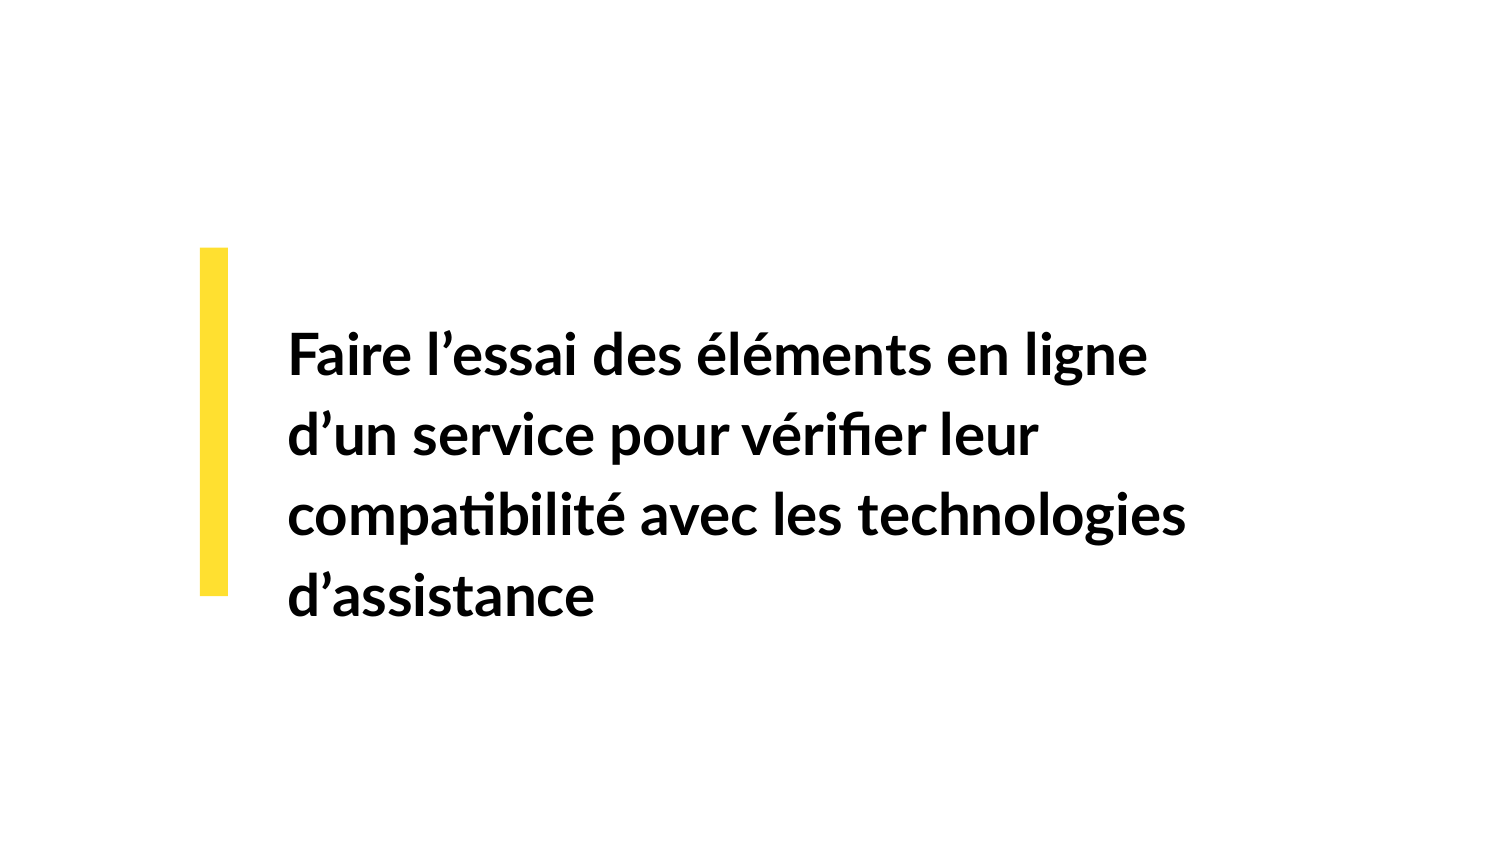

# Faire l’essai des éléments en ligne d’un service pour vérifier leur compatibilité avec les technologies d’assistance